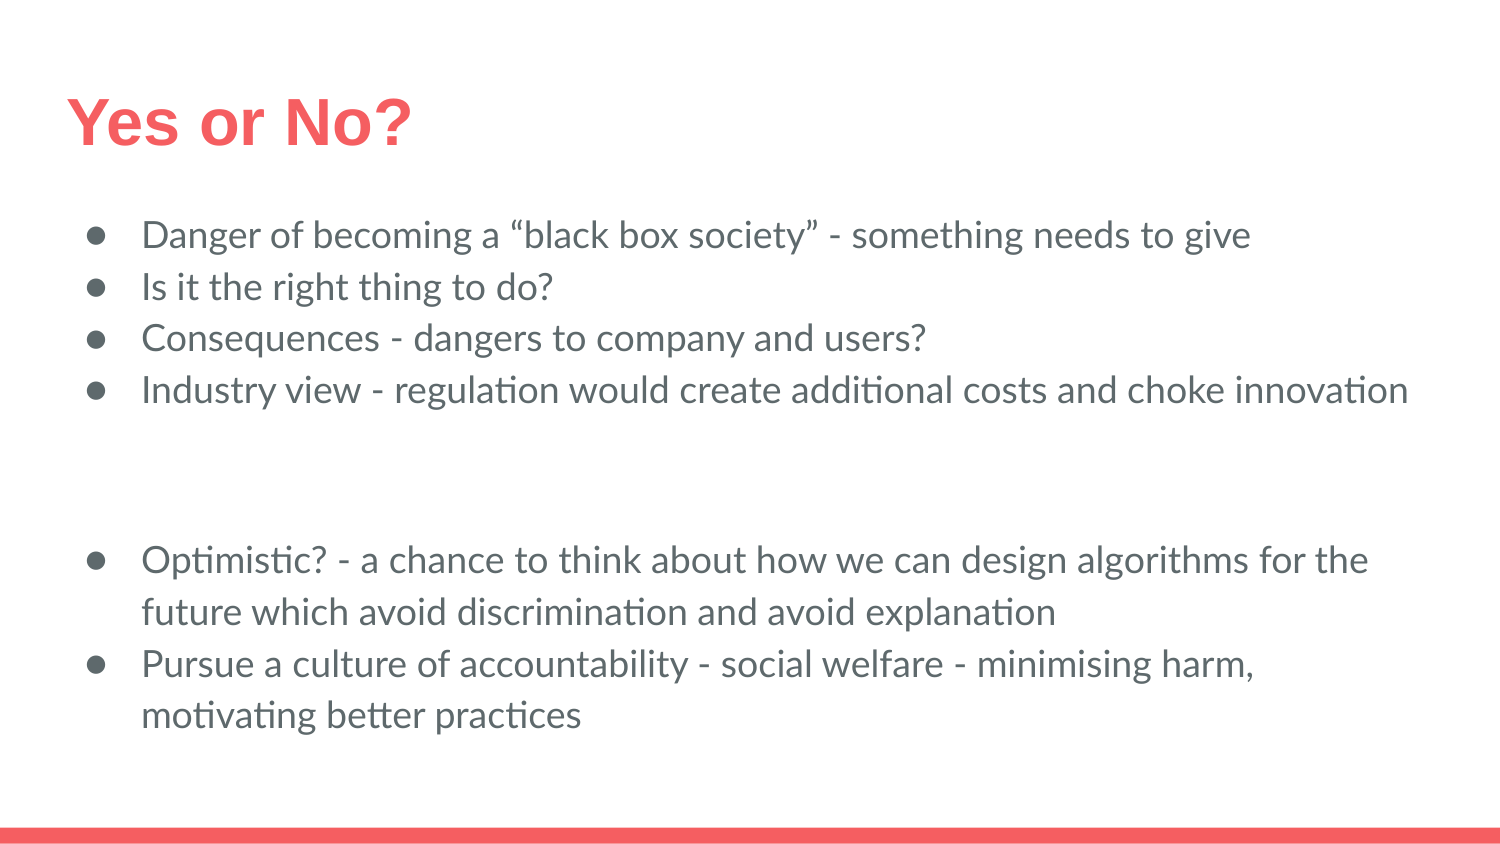

# Yes or No?
Danger of becoming a “black box society” - something needs to give
Is it the right thing to do?
Consequences - dangers to company and users?
Industry view - regulation would create additional costs and choke innovation

Optimistic? - a chance to think about how we can design algorithms for the future which avoid discrimination and avoid explanation
Pursue a culture of accountability - social welfare - minimising harm, motivating better practices